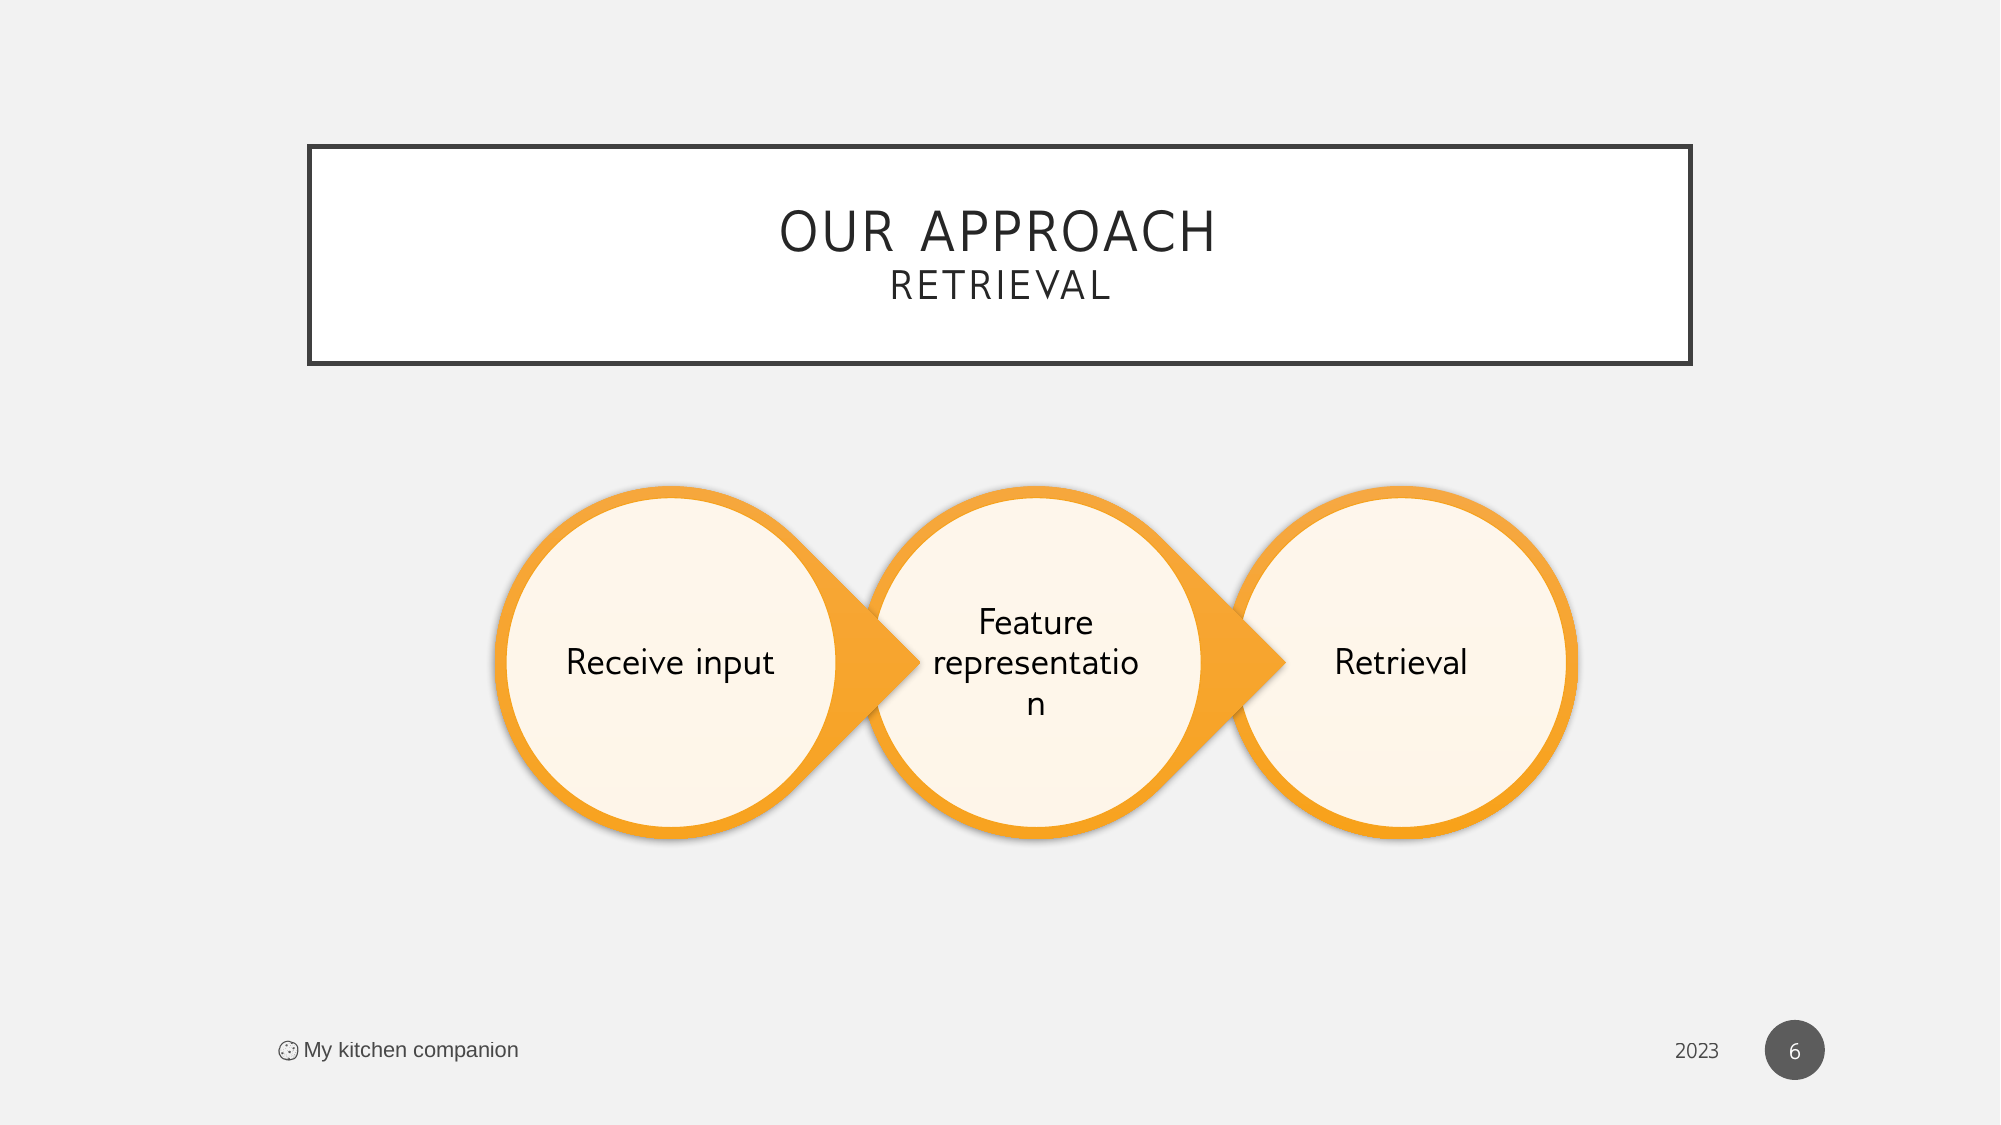

# Our approach Retrieval
Retrieval
Feature representation
Receive input
6
🍪 My kitchen companion
2023